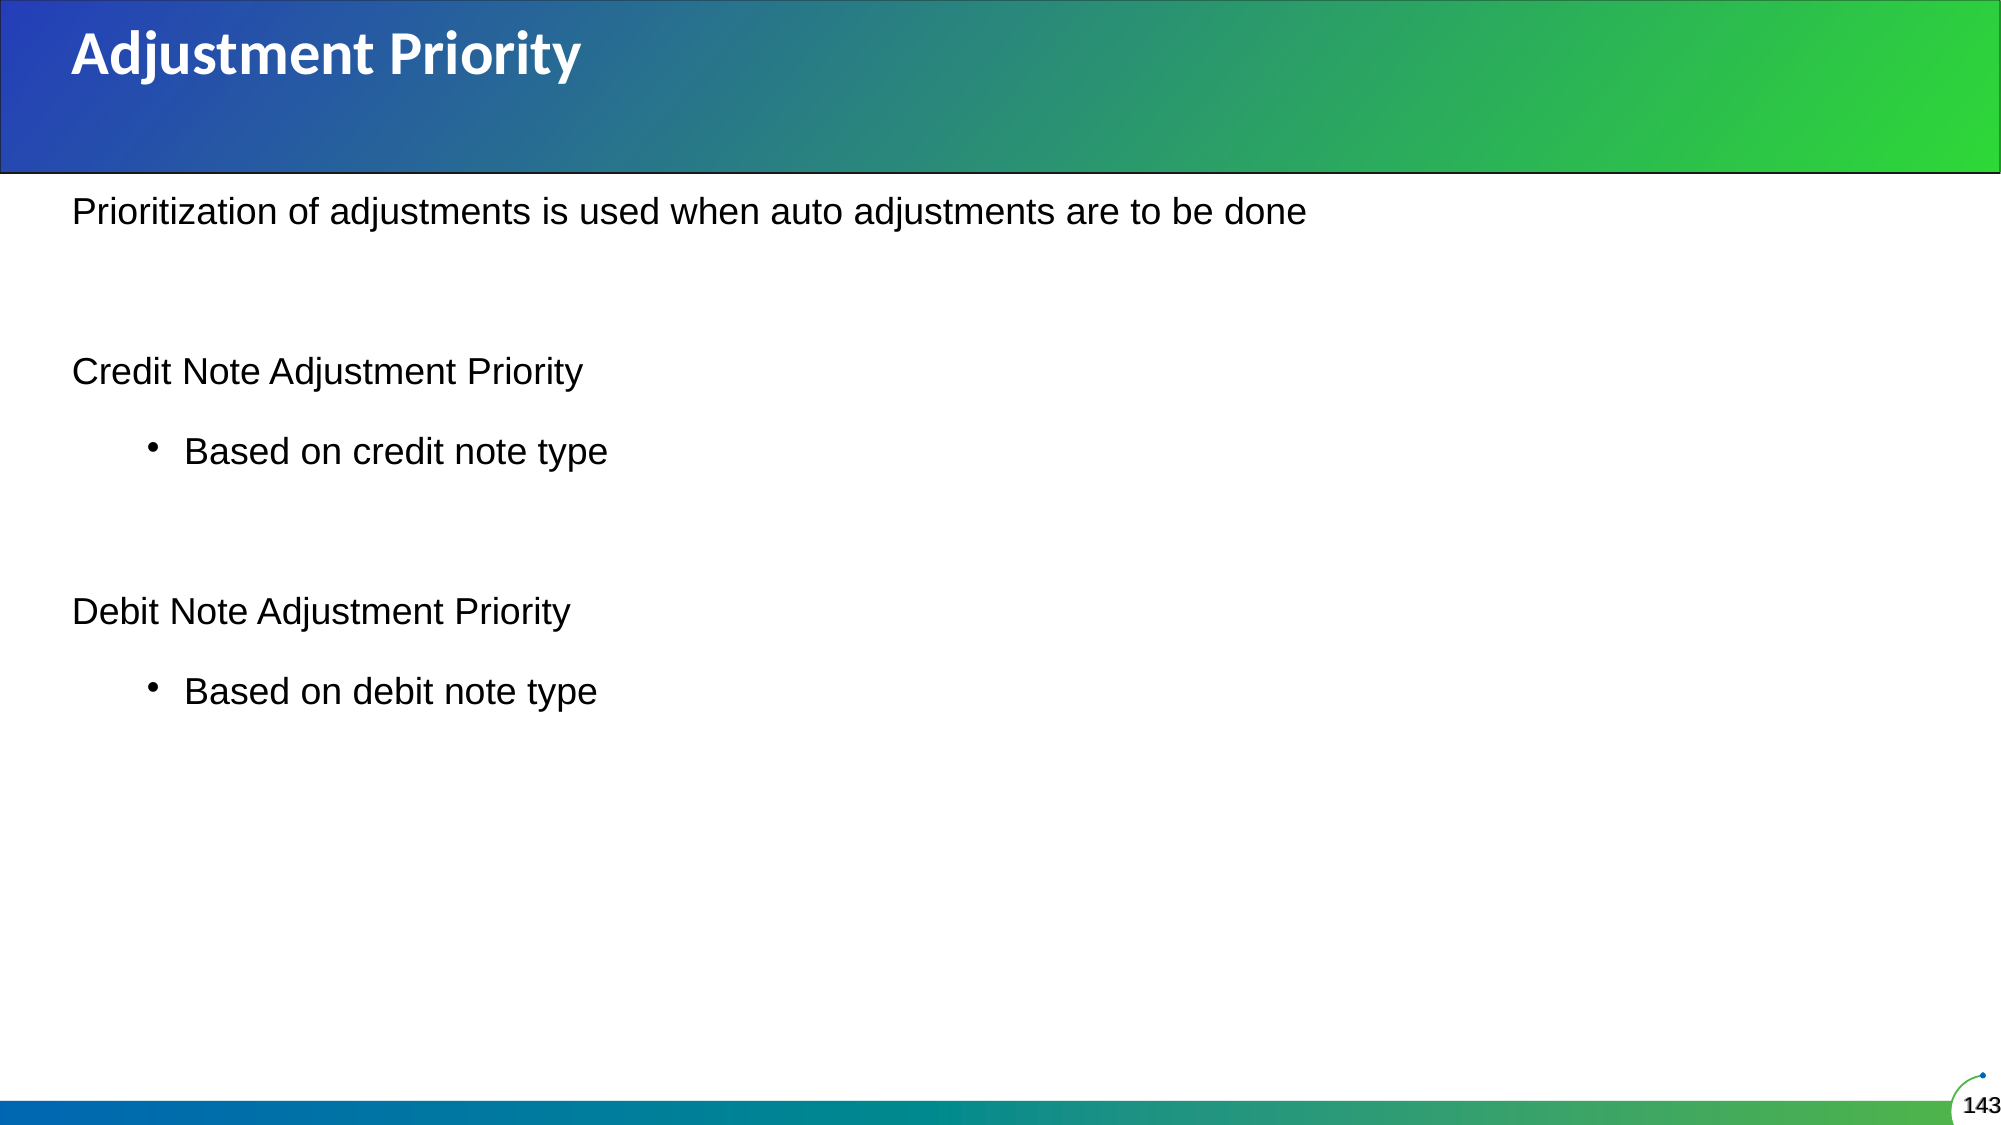

Adjustment Priority
Prioritization of adjustments is used when auto adjustments are to be done

Credit Note Adjustment Priority
Based on credit note type

Debit Note Adjustment Priority
Based on debit note type